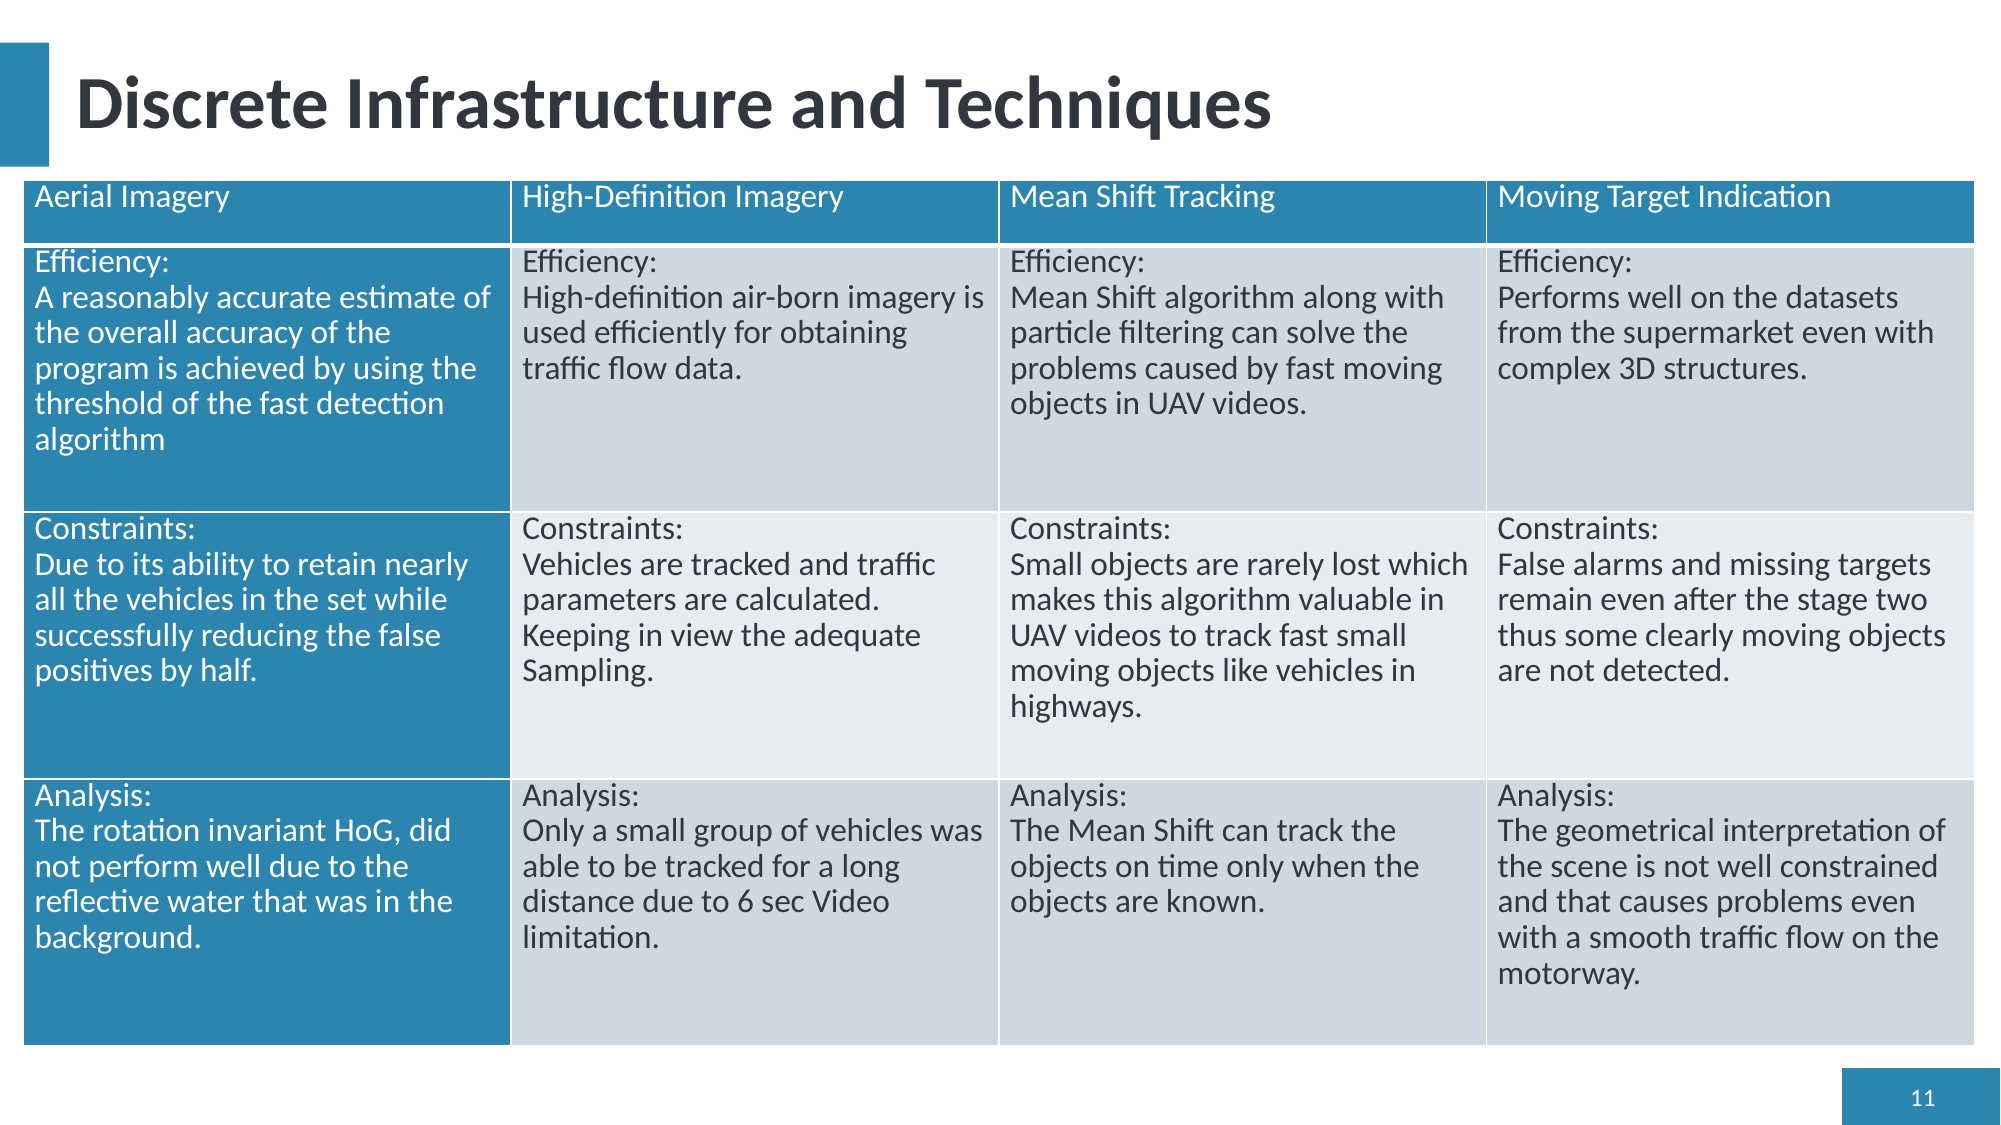

# Discrete Infrastructure and Techniques
| Aerial Imagery | High-Definition Imagery | Mean Shift Tracking | Moving Target Indication |
| --- | --- | --- | --- |
| Efficiency: A reasonably accurate estimate of the overall accuracy of the program is achieved by using the threshold of the fast detection algorithm | Efficiency: High-definition air-born imagery is used efficiently for obtaining traffic flow data. | Efficiency: Mean Shift algorithm along with particle filtering can solve the problems caused by fast moving objects in UAV videos. | Efficiency: Performs well on the datasets from the supermarket even with complex 3D structures. |
| Constraints: Due to its ability to retain nearly all the vehicles in the set while successfully reducing the false positives by half. | Constraints: Vehicles are tracked and traffic parameters are calculated. Keeping in view the adequate Sampling. | Constraints: Small objects are rarely lost which makes this algorithm valuable in UAV videos to track fast small moving objects like vehicles in highways. | Constraints: False alarms and missing targets remain even after the stage two thus some clearly moving objects are not detected. |
| Analysis: The rotation invariant HoG, did not perform well due to the reflective water that was in the background. | Analysis: Only a small group of vehicles was able to be tracked for a long distance due to 6 sec Video limitation. | Analysis: The Mean Shift can track the objects on time only when the objects are known. | Analysis: The geometrical interpretation of the scene is not well constrained and that causes problems even with a smooth traffic flow on the motorway. |
11